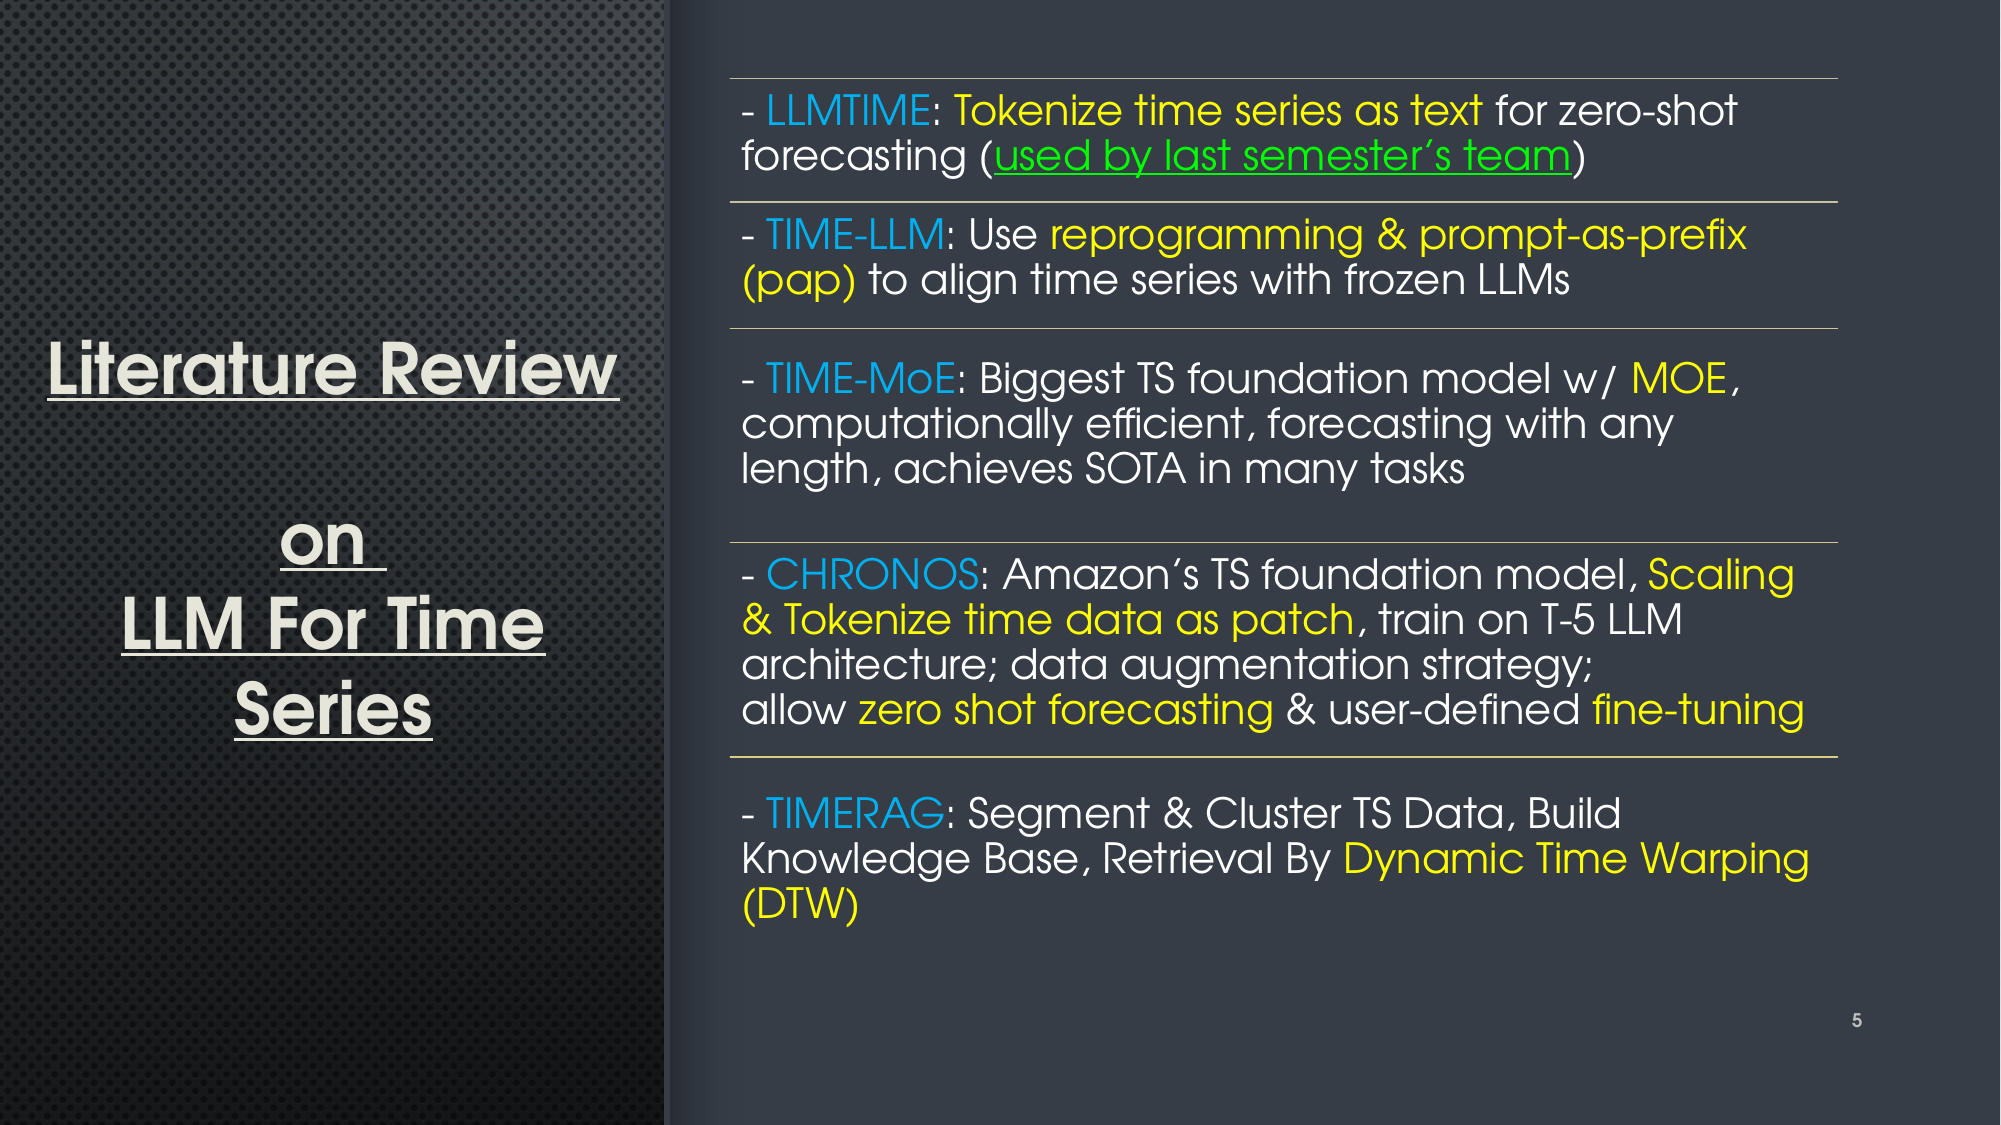

- LLMTIME: Tokenize time series as text for zero-shot forecasting (used by last semester’s team)

- TIME-LLM: Use reprogramming & prompt-as-prefix (pap) to align time series with frozen LLMs

- TIME-MoE: Biggest TS foundation model w/ MOE, computationally efficient, forecasting with any length, achieves SOTA in many tasks
- CHRONOS: Amazon’s TS foundation model, Scaling & Tokenize time data as patch, train on T-5 LLM architecture; data augmentation strategy;
allow zero shot forecasting & user-defined fine-tuning

- TIMERAG: Segment & Cluster TS Data, Build Knowledge Base, Retrieval By Dynamic Time Warping (DTW)

# Literature Review on LLM For Time Series

5